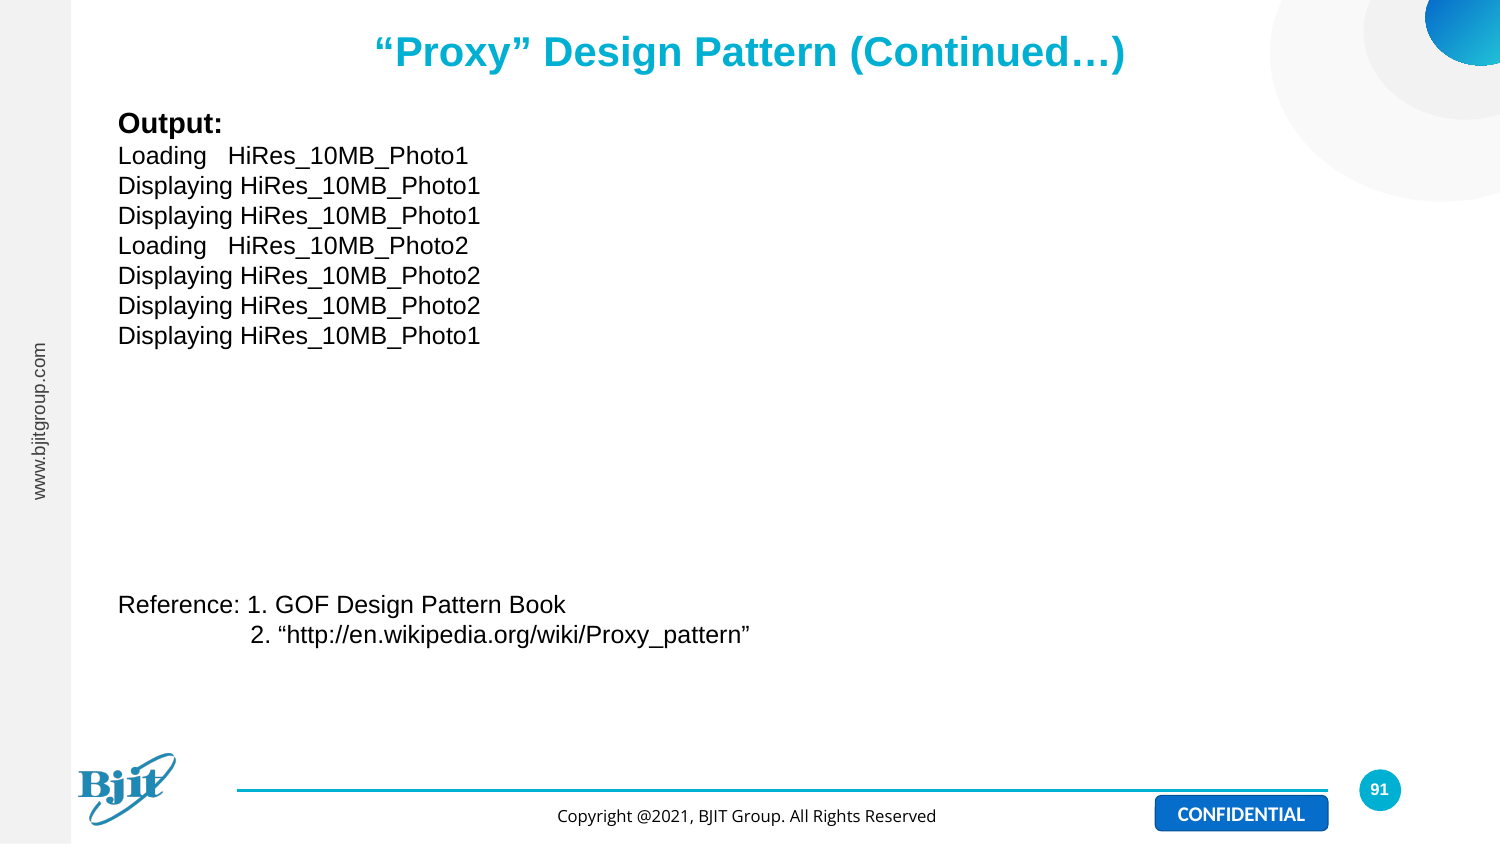

# “Proxy” Design Pattern (Continued…)
Output:
Loading   HiRes_10MB_Photo1
Displaying HiRes_10MB_Photo1
Displaying HiRes_10MB_Photo1
Loading   HiRes_10MB_Photo2
Displaying HiRes_10MB_Photo2
Displaying HiRes_10MB_Photo2
Displaying HiRes_10MB_Photo1

Reference: 1. GOF Design Pattern Book
                   2. “http://en.wikipedia.org/wiki/Proxy_pattern”